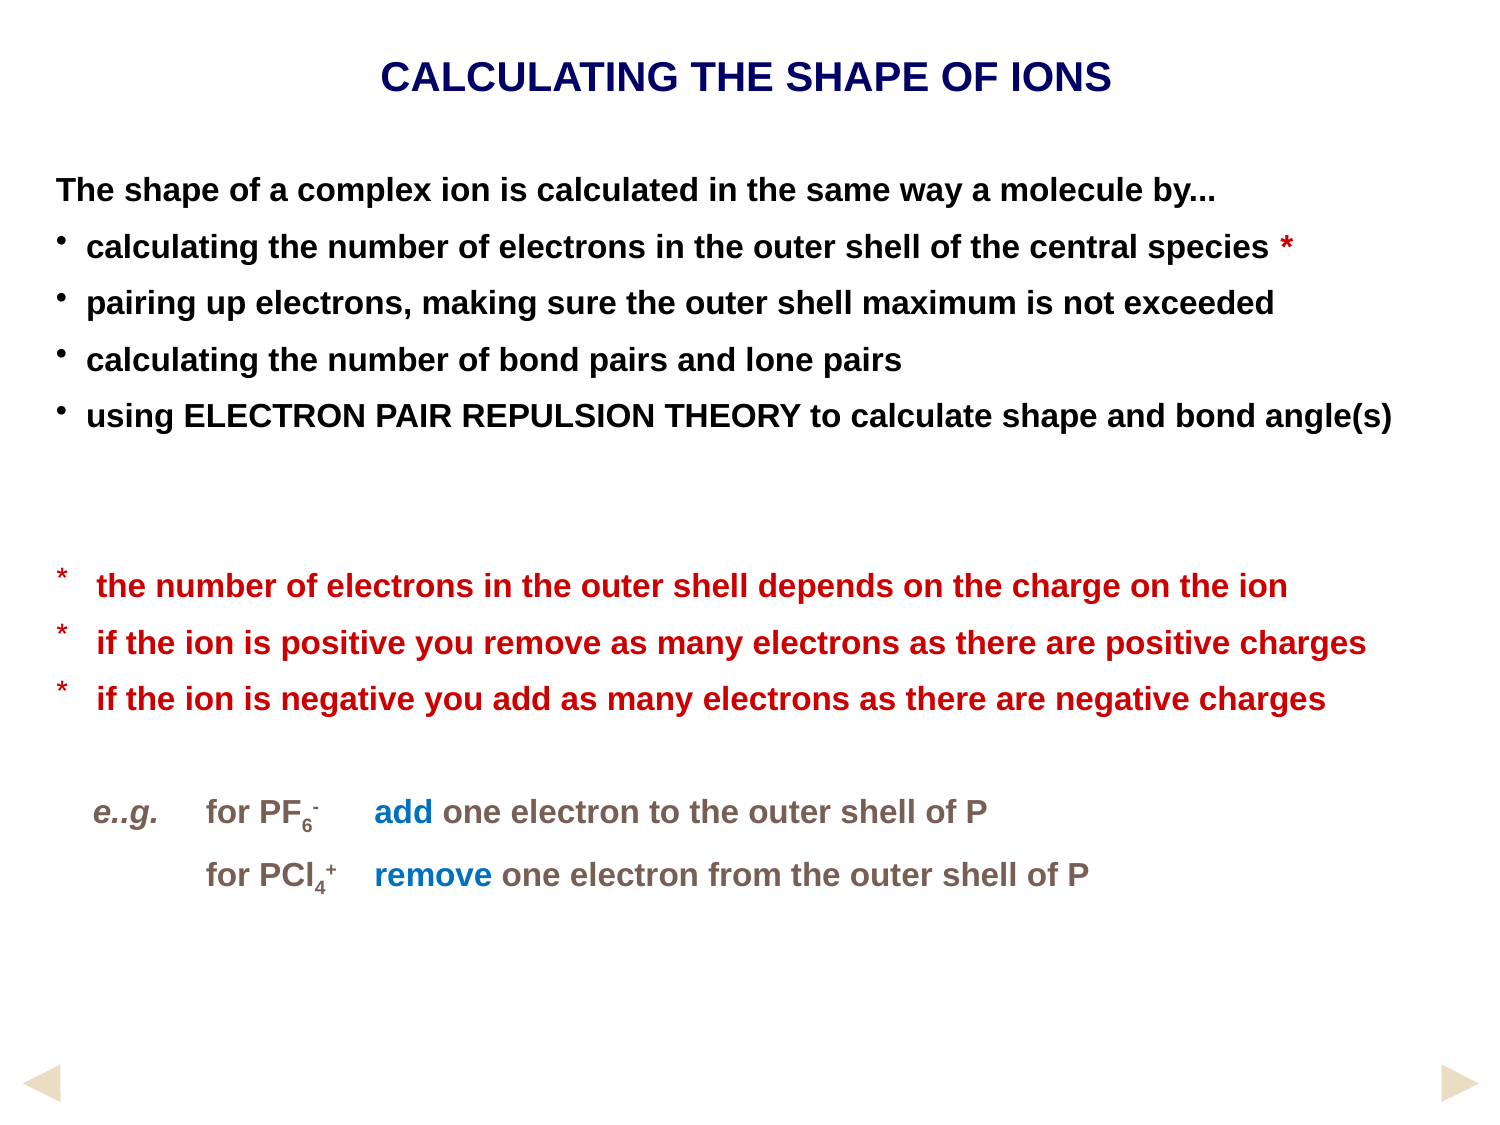

CALCULATING THE SHAPE OF IONS
The shape of a complex ion is calculated in the same way a molecule by...
  calculating the number of electrons in the outer shell of the central species *
  pairing up electrons, making sure the outer shell maximum is not exceeded
  calculating the number of bond pairs and lone pairs
  using ELECTRON PAIR REPULSION THEORY to calculate shape and bond angle(s)

   the number of electrons in the outer shell depends on the charge on the ion
   if the ion is positive you remove as many electrons as there are positive charges
   if the ion is negative you add as many electrons as there are negative charges

    e..g.	for PF6-	  add one electron to the outer shell of P
	for PCl4+	  remove one electron from the outer shell of P